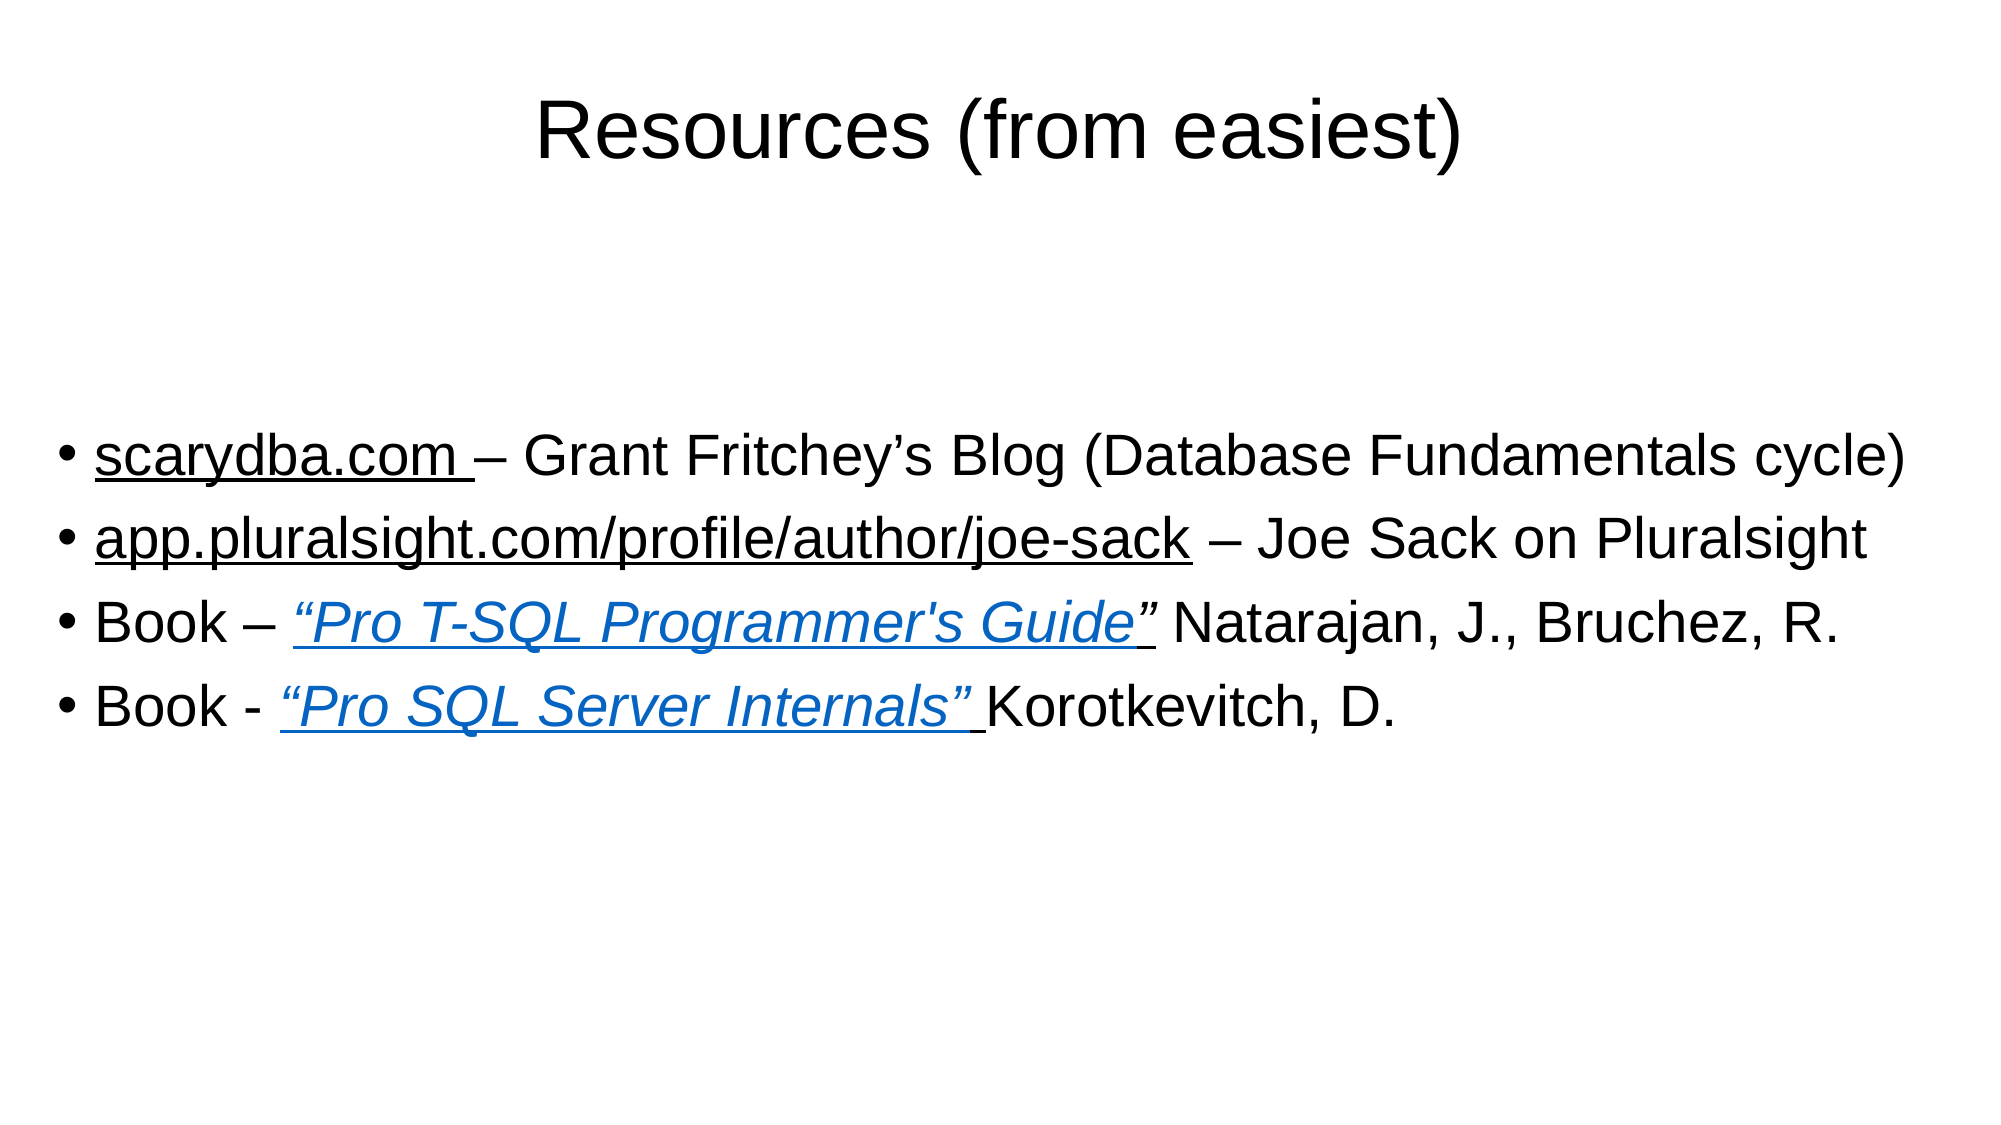

# Resources (from easiest)
scarydba.com – Grant Fritchey’s Blog (Database Fundamentals cycle)
app.pluralsight.com/profile/author/joe-sack – Joe Sack on Pluralsight
Book – “Pro T-SQL Programmer's Guide” Natarajan, J., Bruchez, R.
Book - “Pro SQL Server Internals” Korotkevitch, D.